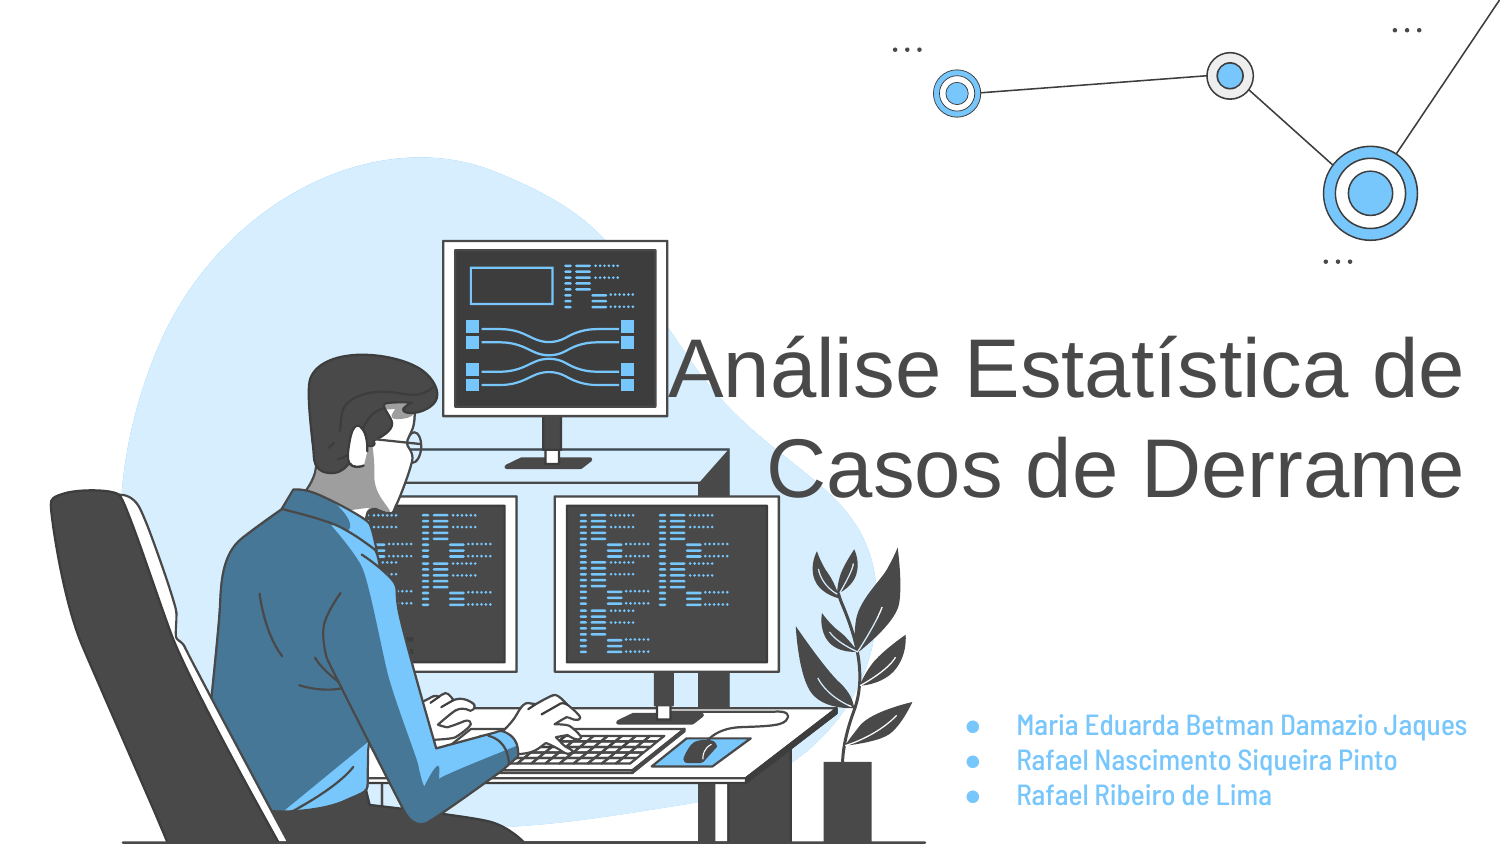

# Análise Estatística de Casos de Derrame
Maria Eduarda Betman Damazio Jaques
Rafael Nascimento Siqueira Pinto
Rafael Ribeiro de Lima